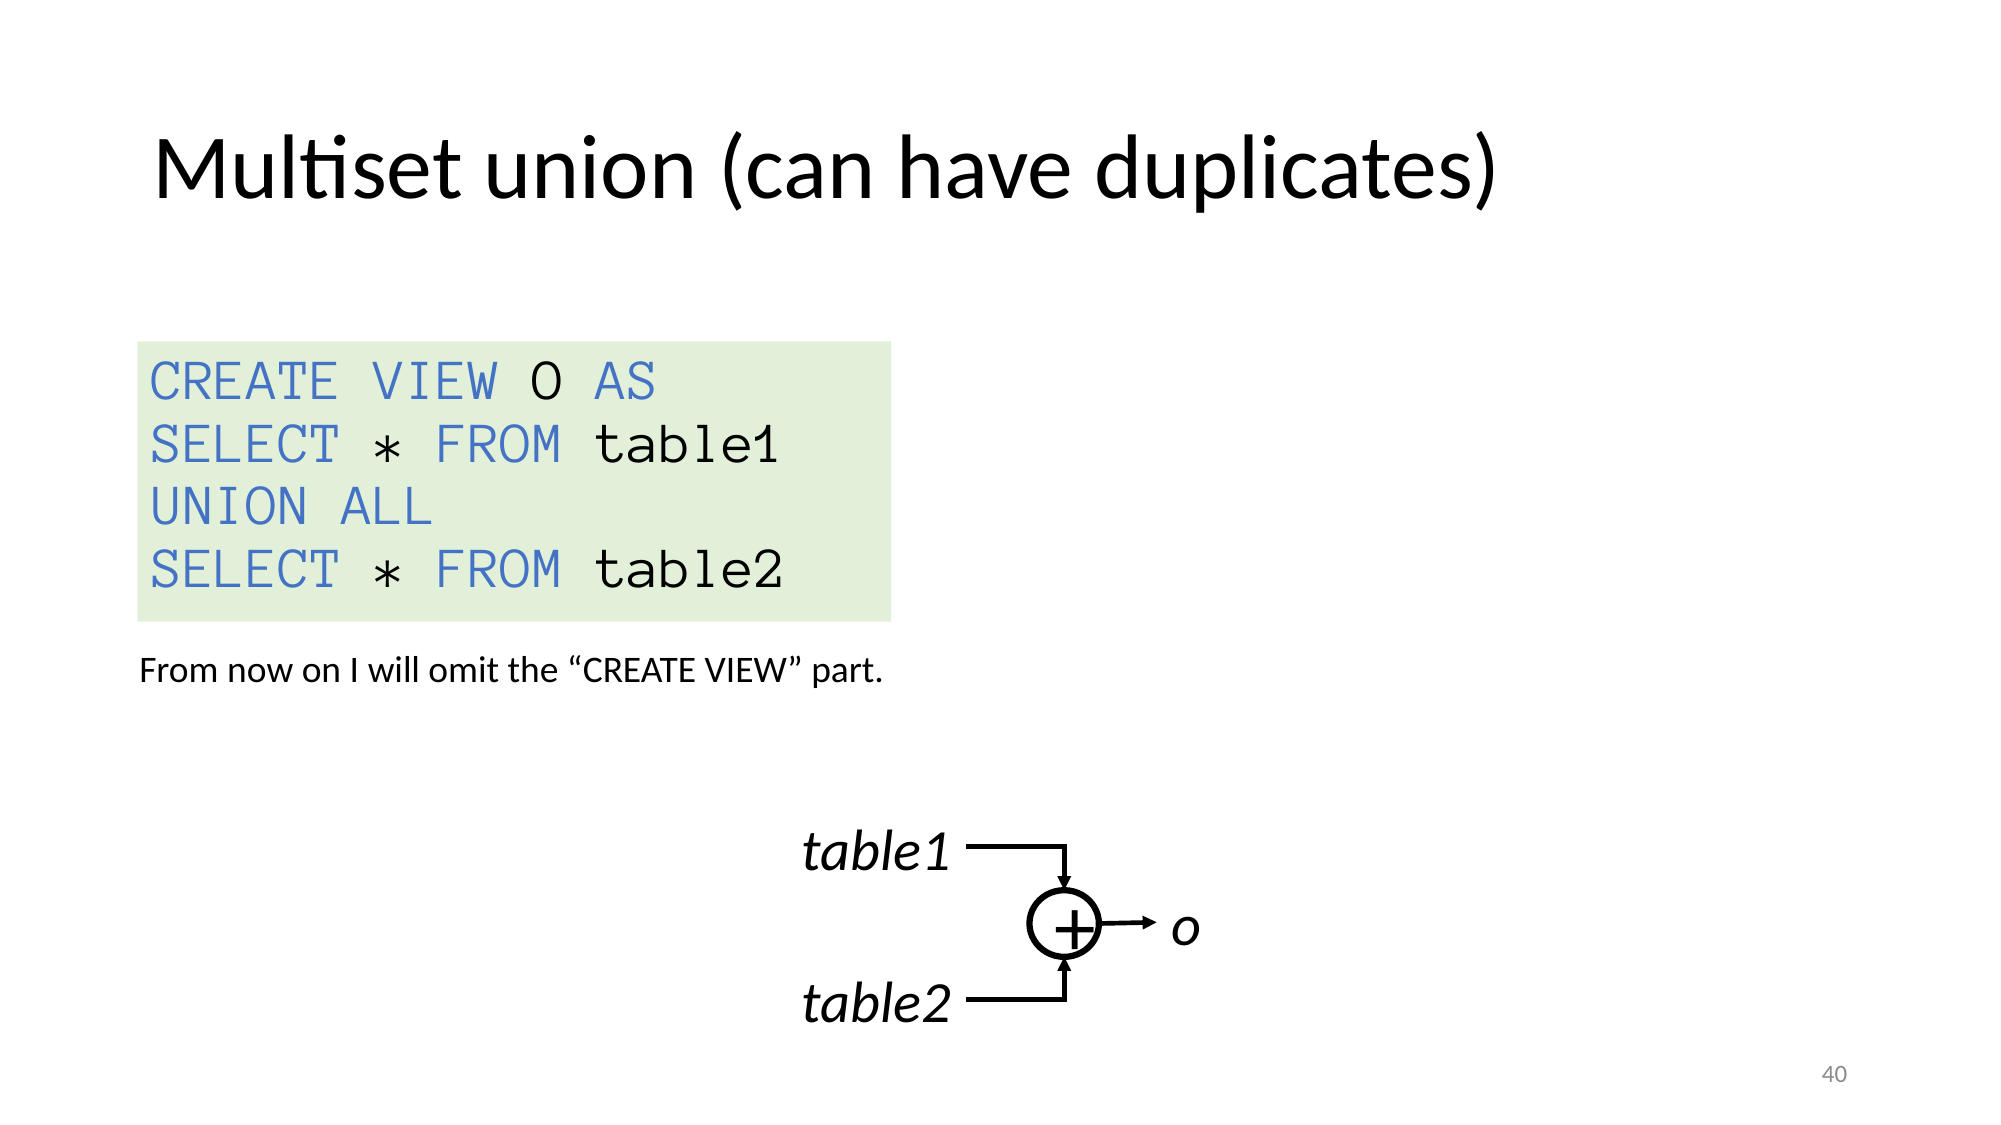

# Multiset union (can have duplicates)
CREATE VIEW O AS
SELECT * FROM table1
UNION ALL
SELECT * FROM table2

From now on I will omit the “CREATE VIEW” part.
table1
o
+
table2
40